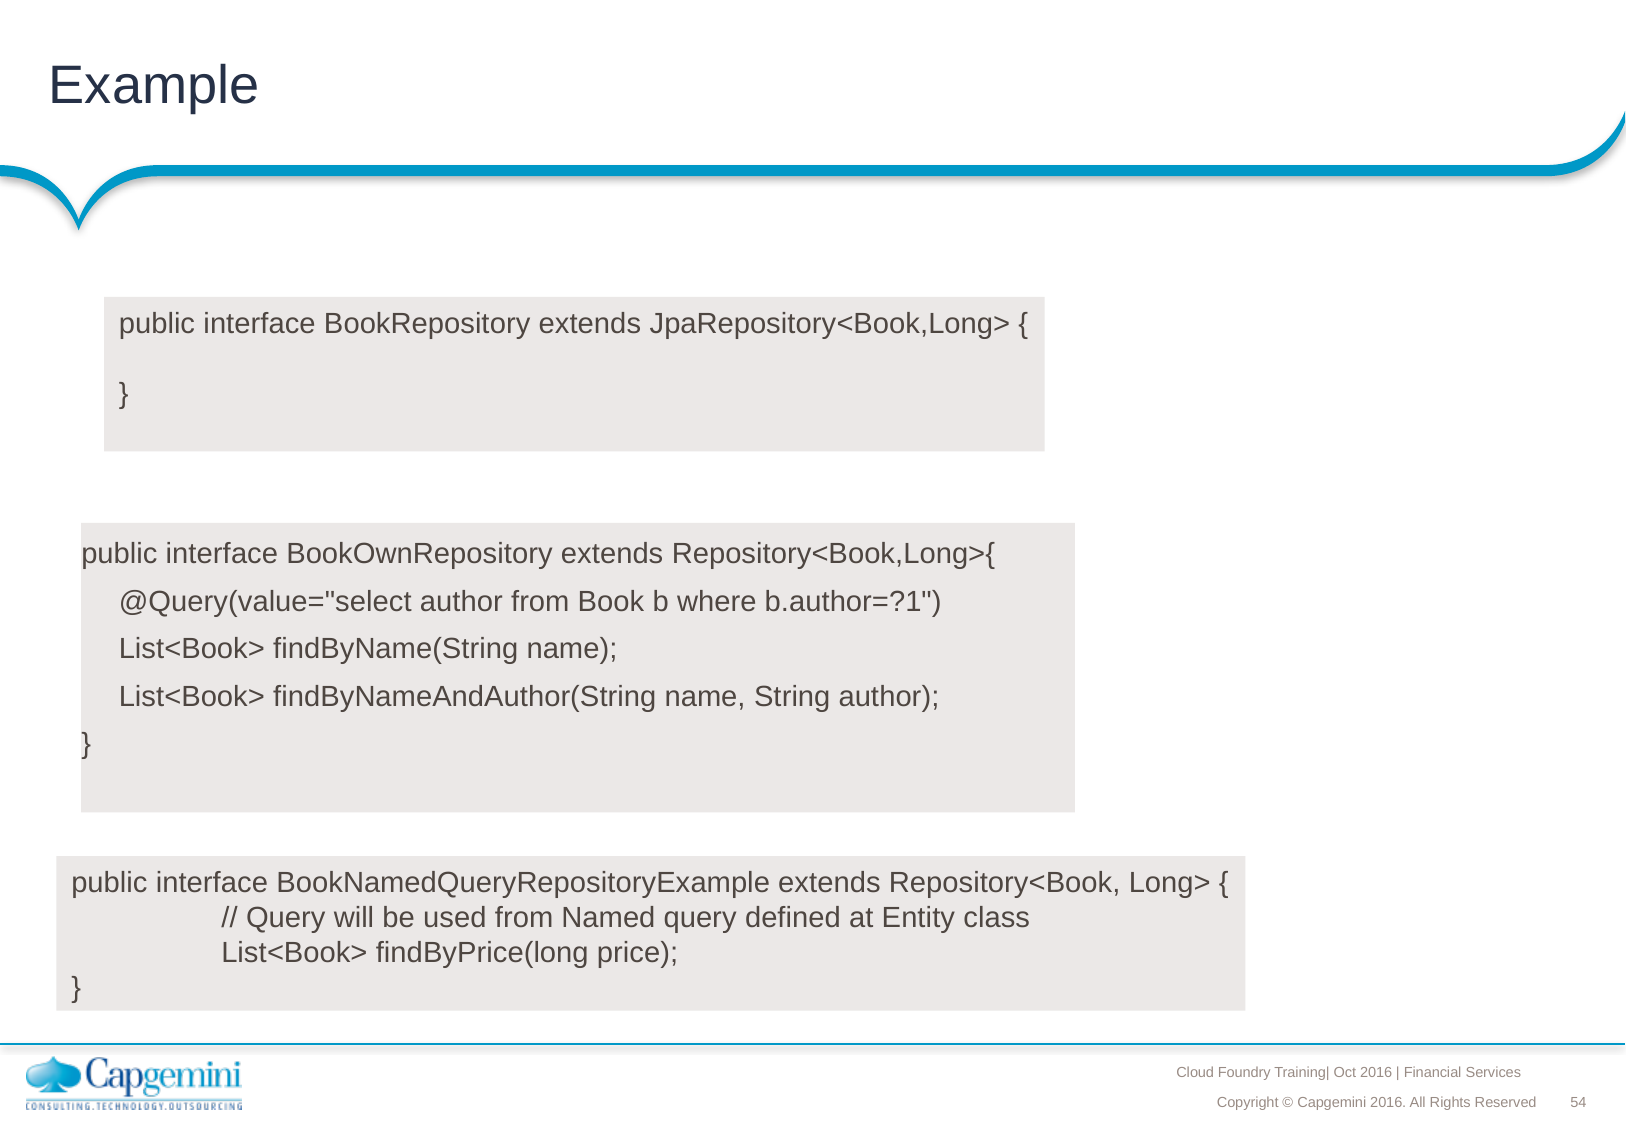

# Example
public interface BookRepository extends JpaRepository<Book,Long> {

}

public interface BookOwnRepository extends Repository<Book,Long>{
	@Query(value="select author from Book b where b.author=?1")
	List<Book> findByName(String name);
	List<Book> findByNameAndAuthor(String name, String author);
}

public interface BookNamedQueryRepositoryExample extends Repository<Book, Long> {
	// Query will be used from Named query defined at Entity class
	List<Book> findByPrice(long price);
}